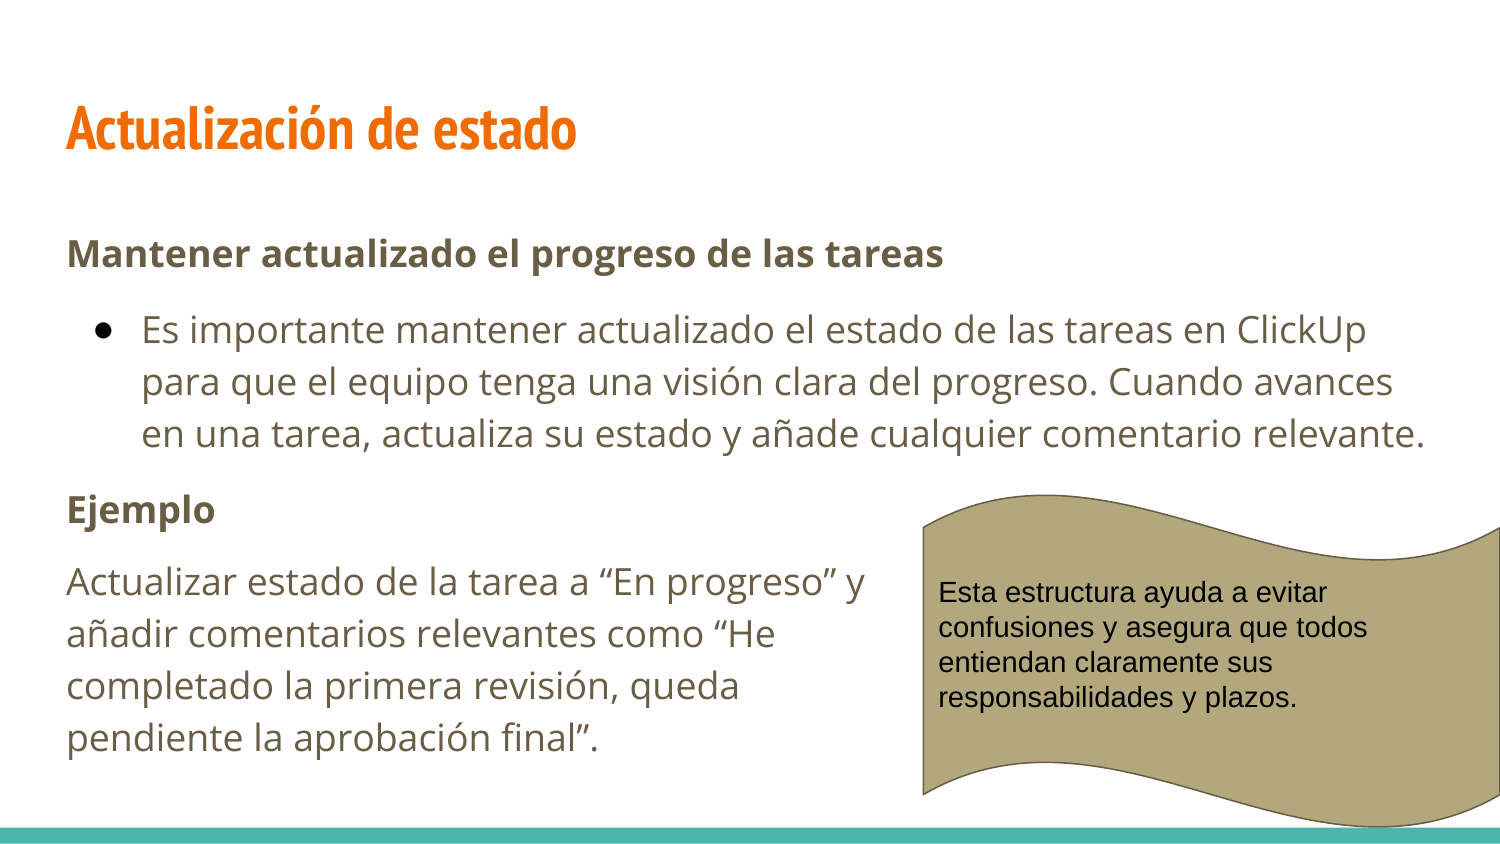

# Actualización de estado
Mantener actualizado el progreso de las tareas
Es importante mantener actualizado el estado de las tareas en ClickUp para que el equipo tenga una visión clara del progreso. Cuando avances en una tarea, actualiza su estado y añade cualquier comentario relevante.
Ejemplo

Esta estructura ayuda a evitar confusiones y asegura que todos entiendan claramente sus responsabilidades y plazos.

Actualizar estado de la tarea a “En progreso” y añadir comentarios relevantes como “He completado la primera revisión, queda pendiente la aprobación final”.